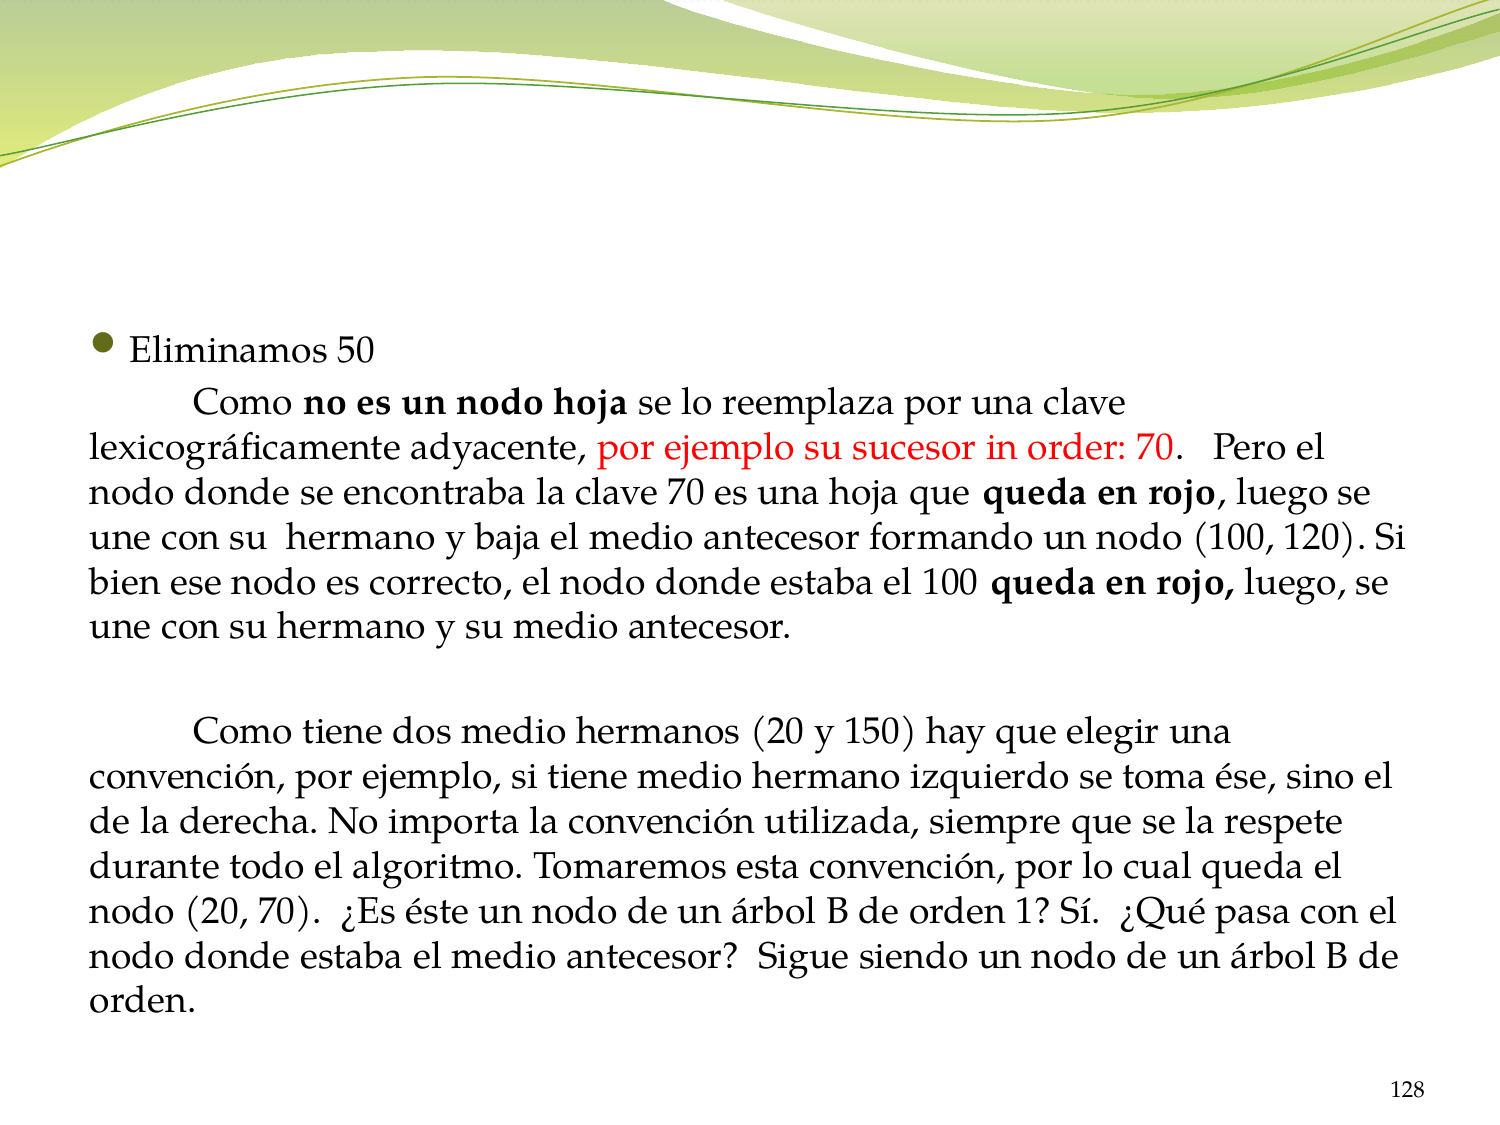

#
Eliminamos 50
	Como no es un nodo hoja se lo reemplaza por una clave lexicográficamente adyacente, por ejemplo su sucesor in order: 70.   Pero el nodo donde se encontraba la clave 70 es una hoja que queda en rojo, luego se une con su  hermano y baja el medio antecesor formando un nodo (100, 120). Si bien ese nodo es correcto, el nodo donde estaba el 100 queda en rojo, luego, se une con su hermano y su medio antecesor.

	Como tiene dos medio hermanos (20 y 150) hay que elegir una convención, por ejemplo, si tiene medio hermano izquierdo se toma ése, sino el de la derecha. No importa la convención utilizada, siempre que se la respete durante todo el algoritmo. Tomaremos esta convención, por lo cual queda el nodo (20, 70).  ¿Es éste un nodo de un árbol B de orden 1? Sí.  ¿Qué pasa con el nodo donde estaba el medio antecesor?  Sigue siendo un nodo de un árbol B de orden.

128